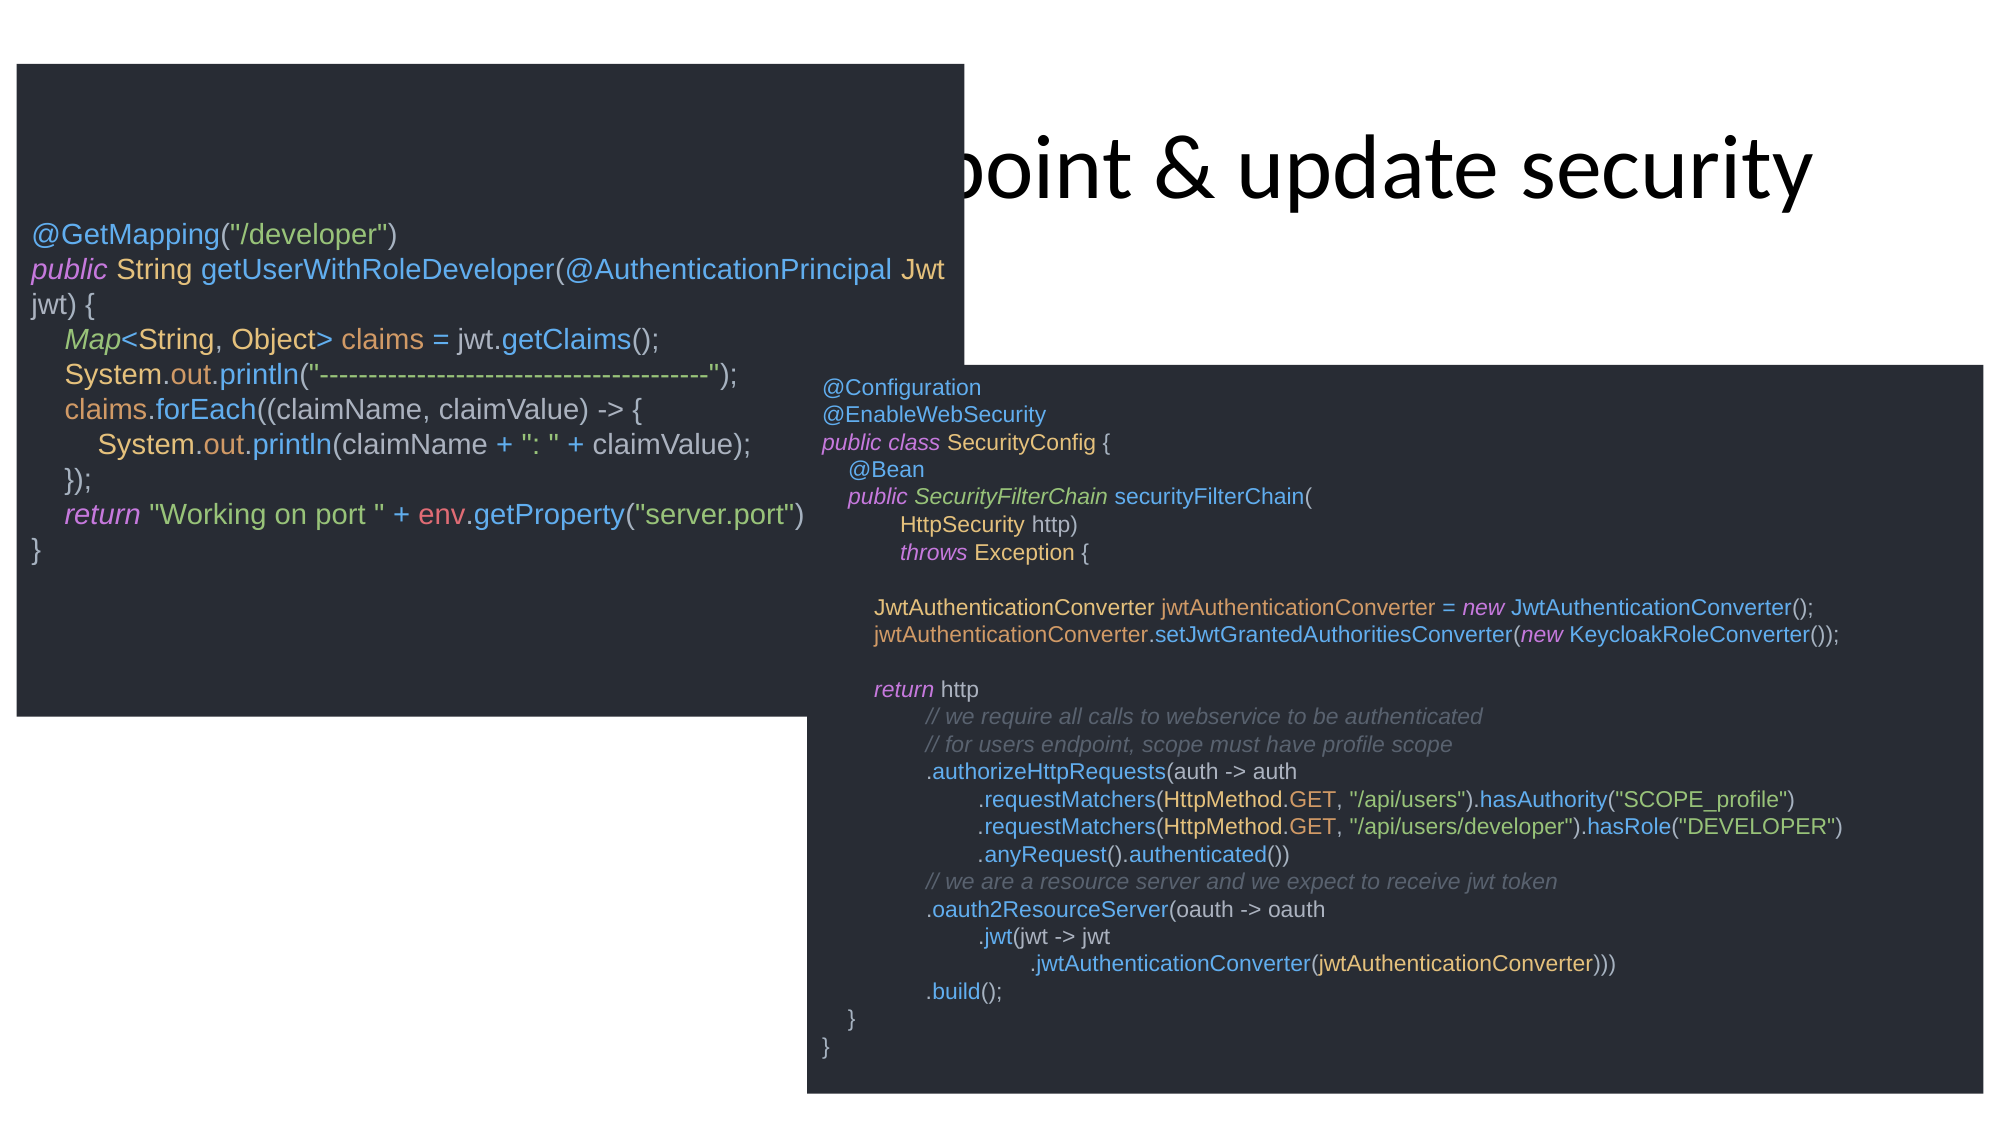

# Adding role based enpoint & update security
@GetMapping("/developer")
public String getUserWithRoleDeveloper(@AuthenticationPrincipal Jwt jwt) {
    Map<String, Object> claims = jwt.getClaims();
    System.out.println("----------------------------------------");
    claims.forEach((claimName, claimValue) -> {
        System.out.println(claimName + ": " + claimValue);
    });
    return "Working on port " + env.getProperty("server.port");
}
@Configuration
@EnableWebSecurity
public class SecurityConfig {
    @Bean
    public SecurityFilterChain securityFilterChain(
            HttpSecurity http)
            throws Exception {
        JwtAuthenticationConverter jwtAuthenticationConverter = new JwtAuthenticationConverter();
        jwtAuthenticationConverter.setJwtGrantedAuthoritiesConverter(new KeycloakRoleConverter());
        return http
                // we require all calls to webservice to be authenticated
                // for users endpoint, scope must have profile scope
                .authorizeHttpRequests(auth -> auth
                        .requestMatchers(HttpMethod.GET, "/api/users").hasAuthority("SCOPE_profile")
                        .requestMatchers(HttpMethod.GET, "/api/users/developer").hasRole("DEVELOPER")
                        .anyRequest().authenticated())
                // we are a resource server and we expect to receive jwt token
                .oauth2ResourceServer(oauth -> oauth
                        .jwt(jwt -> jwt
                                .jwtAuthenticationConverter(jwtAuthenticationConverter)))
                .build();
    }
}